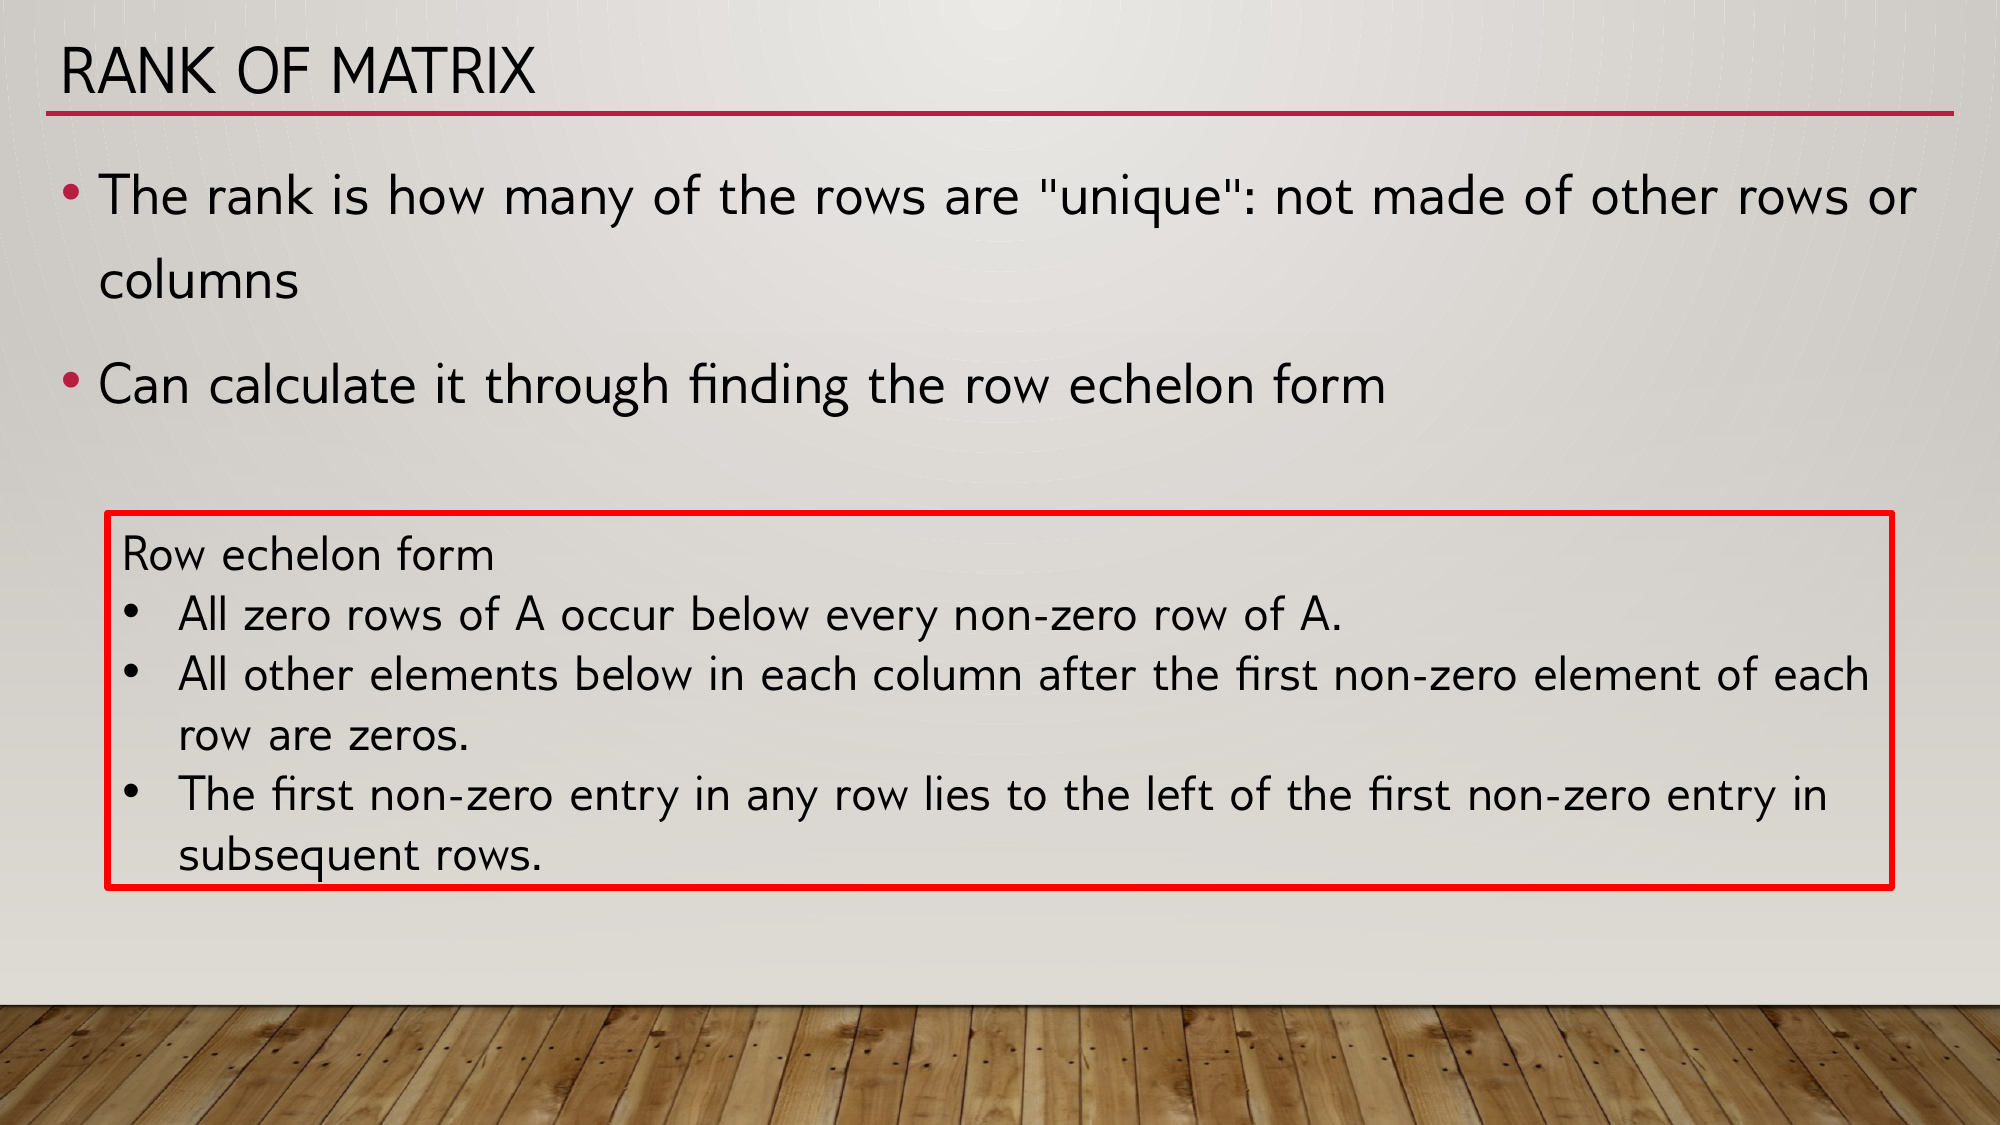

# Rank of matrix
The rank is how many of the rows are "unique": not made of other rows or columns
Can calculate it through finding the row echelon form
Row echelon form
All zero rows of A occur below every non-zero row of A.
All other elements below in each column after the first non-zero element of each row are zeros.
The first non-zero entry in any row lies to the left of the first non-zero entry in subsequent rows.